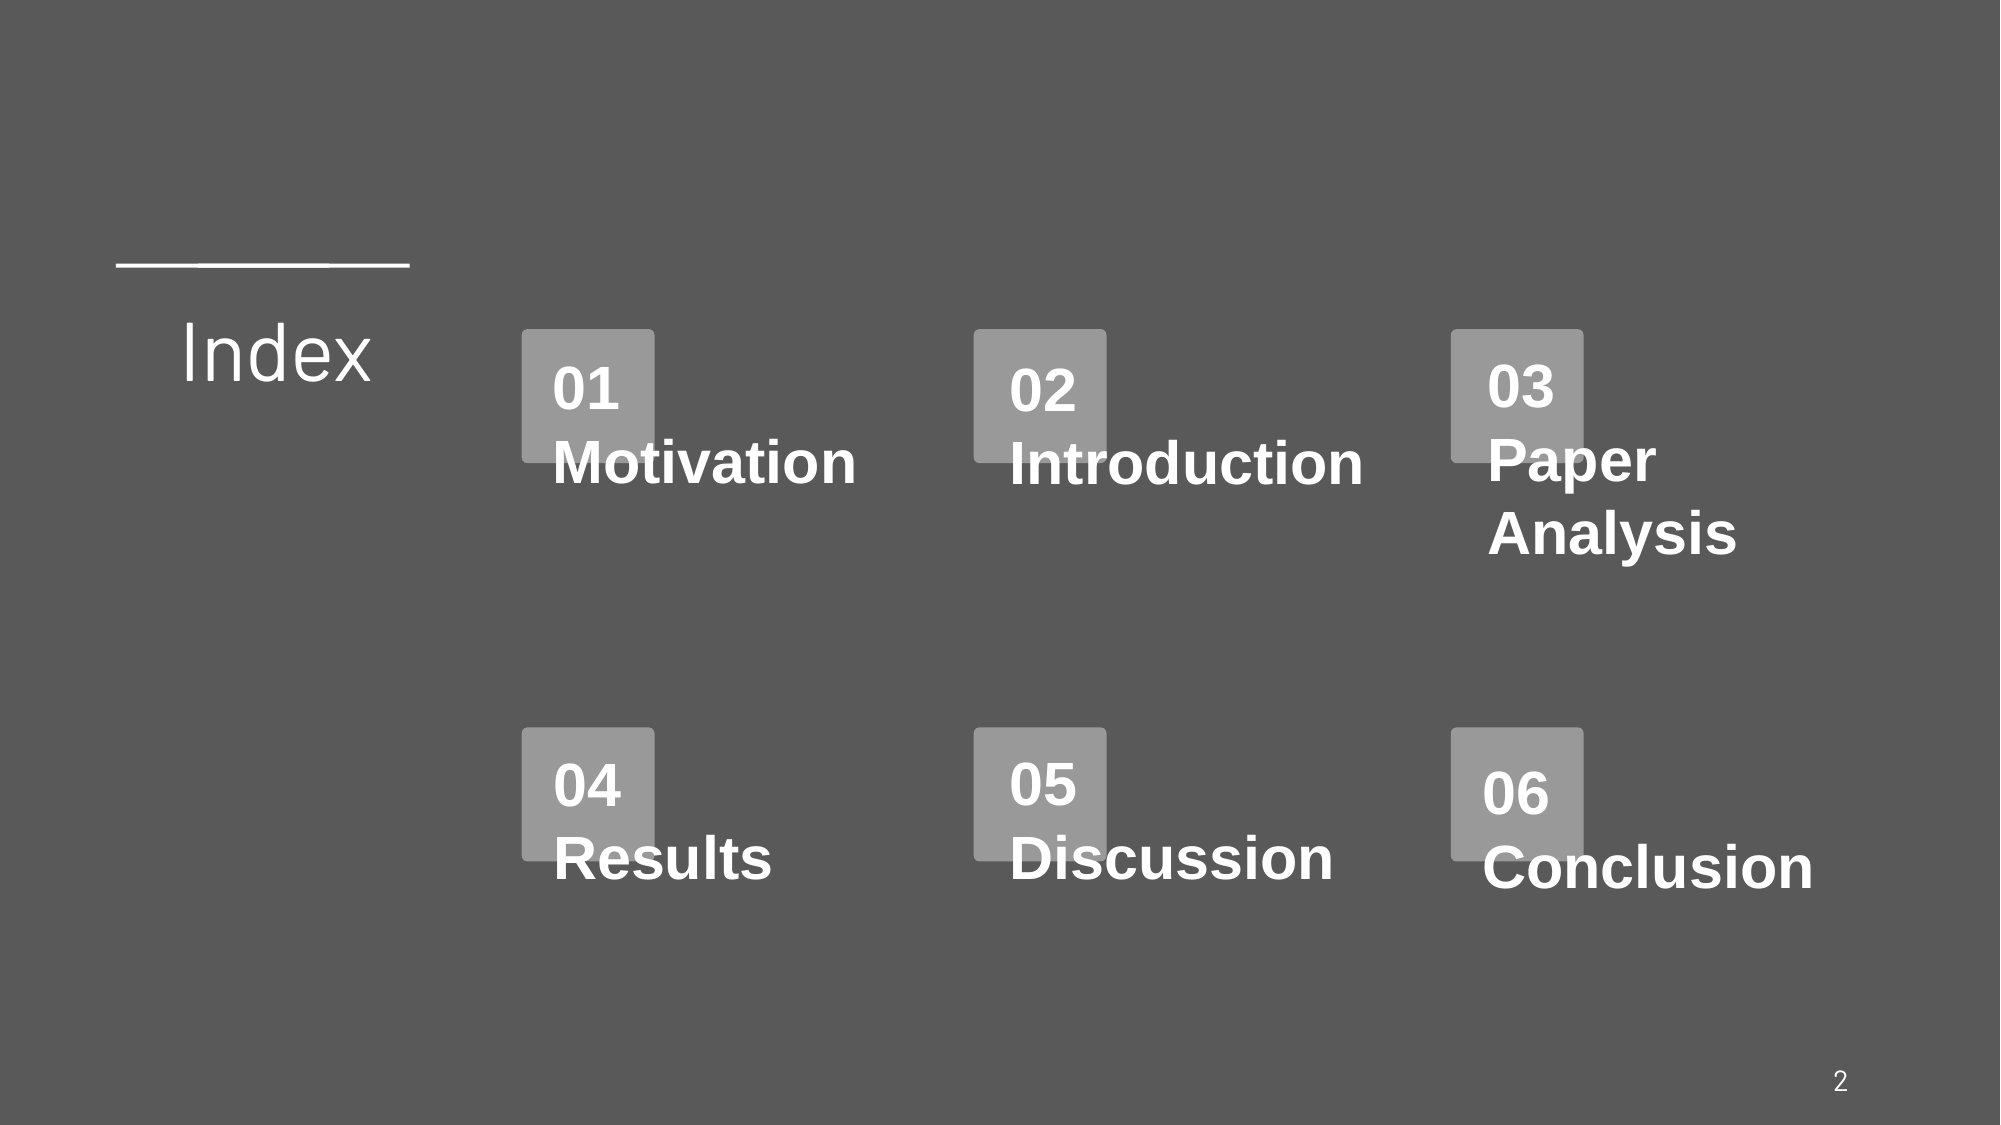

# Index

02
Introduction
03
Paper
Analysis
01              Motivation
04
Results

05
Discussion
06
Conclusion
2